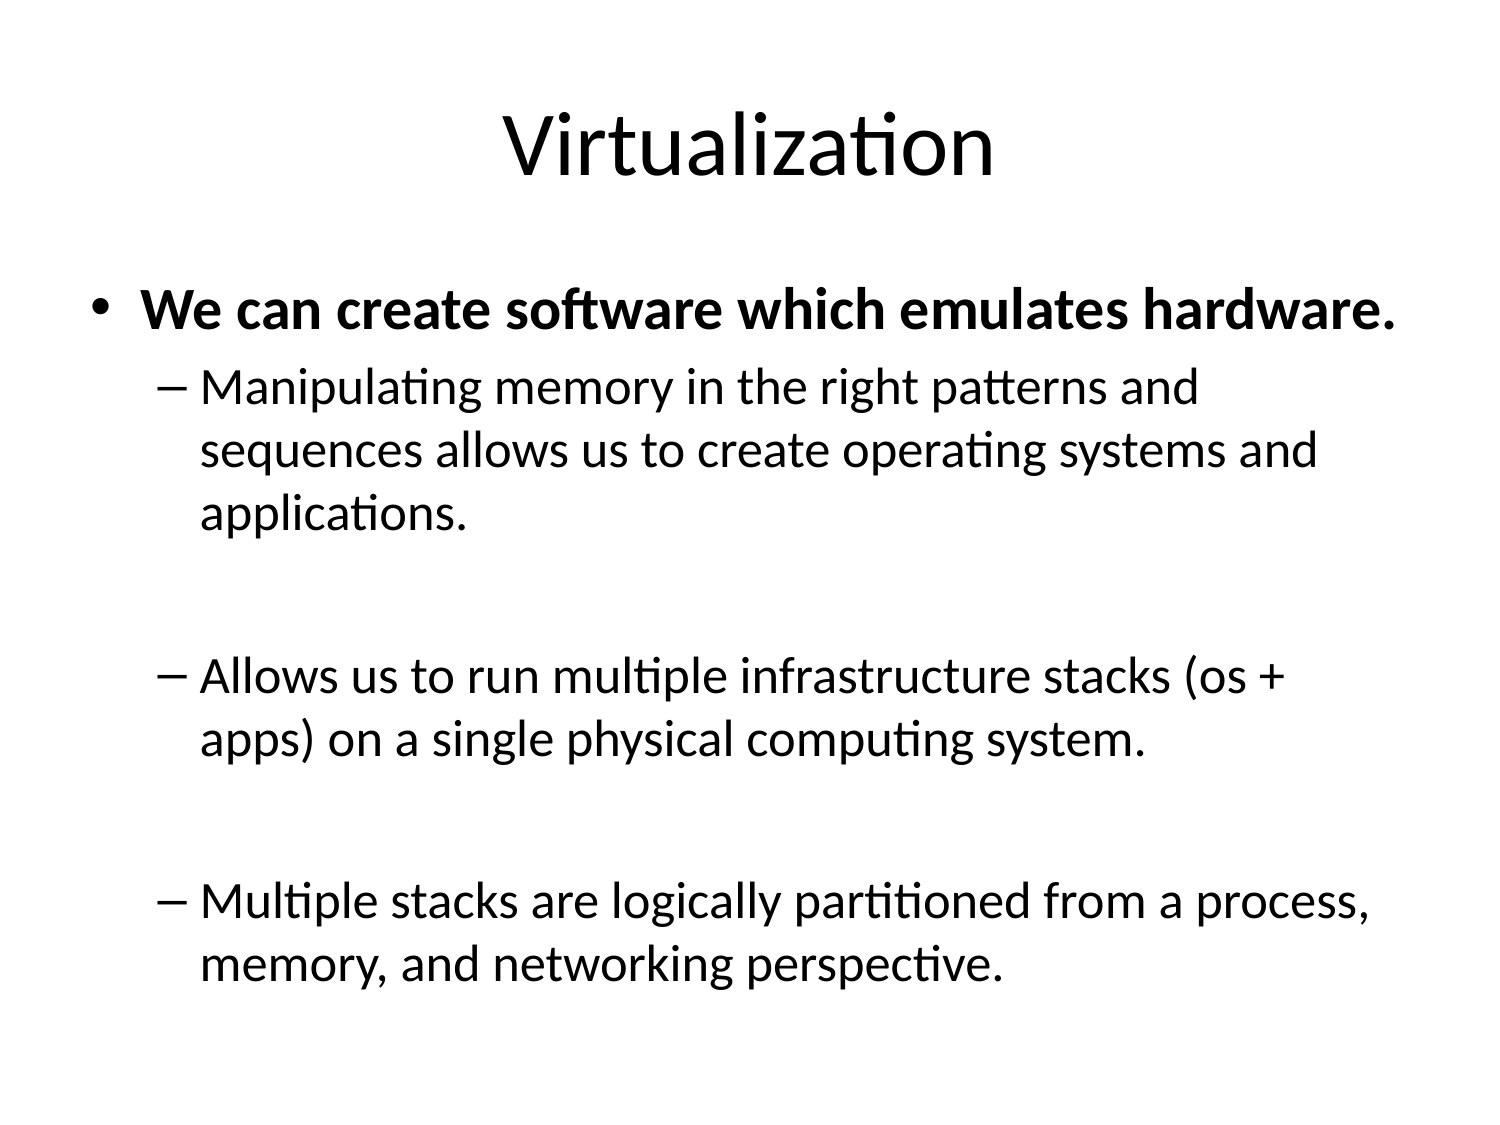

# Virtualization
We can create software which emulates hardware.
Manipulating memory in the right patterns and sequences allows us to create operating systems and applications.

Allows us to run multiple infrastructure stacks (os + apps) on a single physical computing system.

Multiple stacks are logically partitioned from a process, memory, and networking perspective.